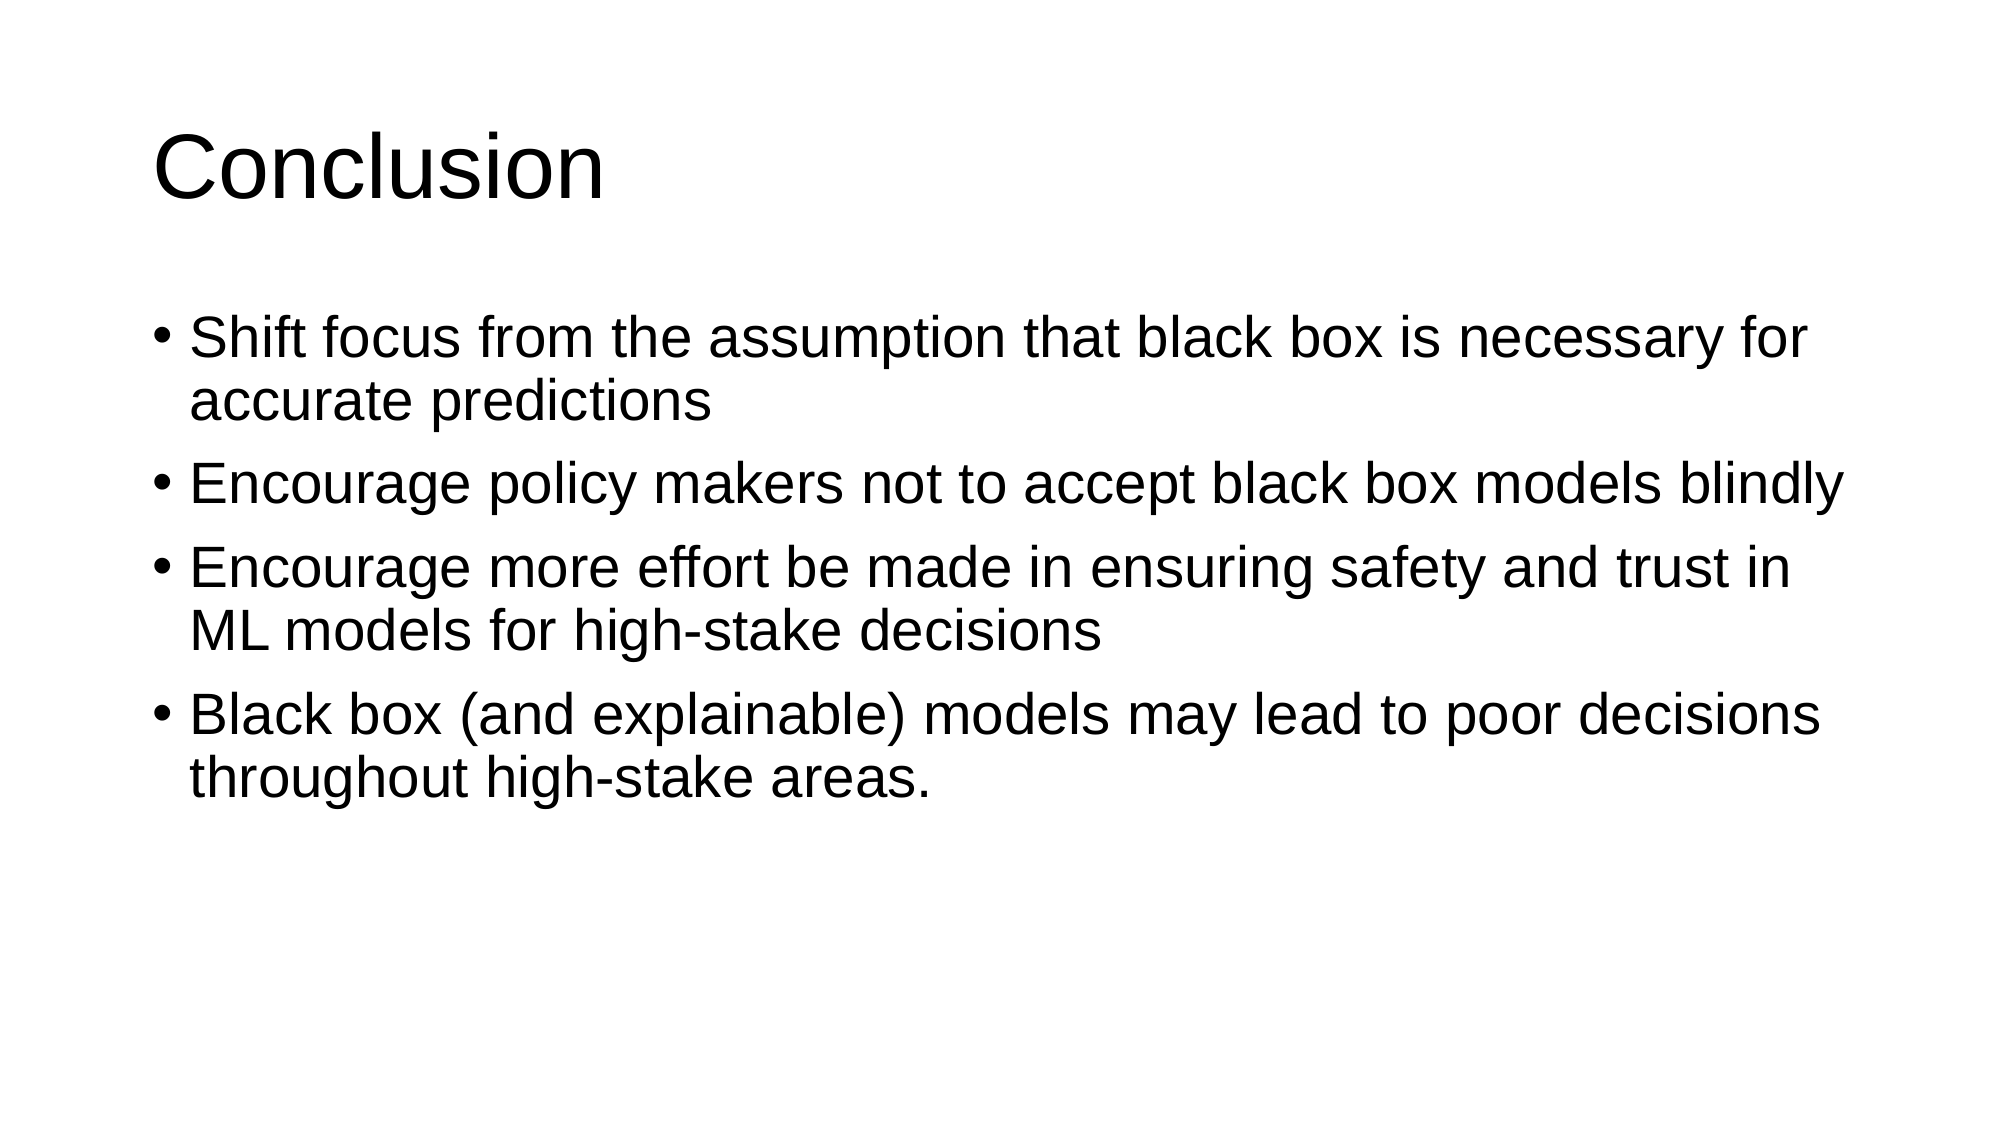

# Conclusion

Shift focus from the assumption that black box is necessary for accurate predictions
Encourage policy makers not to accept black box models blindly
Encourage more effort be made in ensuring safety and trust in ML models for high-stake decisions
Black box (and explainable) models may lead to poor decisions throughout high-stake areas.